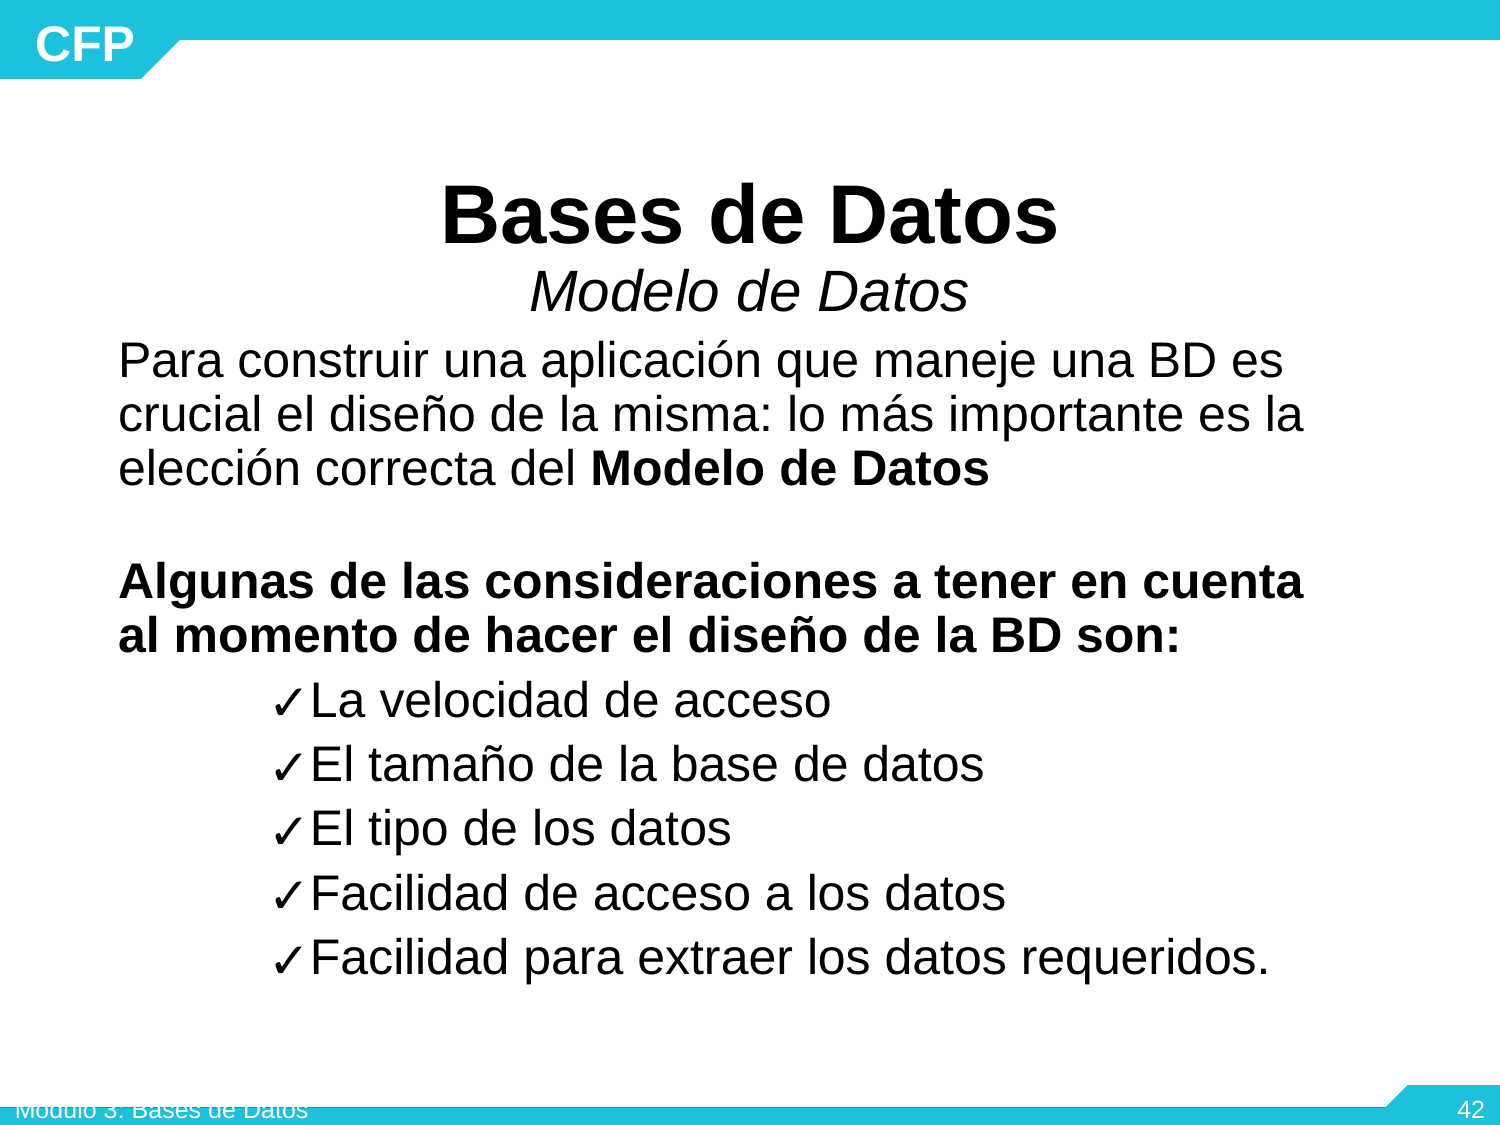

Bases de Datos
Modelo de Datos
Para construir una aplicación que maneje una BD es crucial el diseño de la misma: lo más importante es la elección correcta del Modelo de Datos

Algunas de las consideraciones a tener en cuenta al momento de hacer el diseño de la BD son:
La velocidad de acceso
El tamaño de la base de datos
El tipo de los datos
Facilidad de acceso a los datos
Facilidad para extraer los datos requeridos.
Módulo 3: Bases de Datos
42